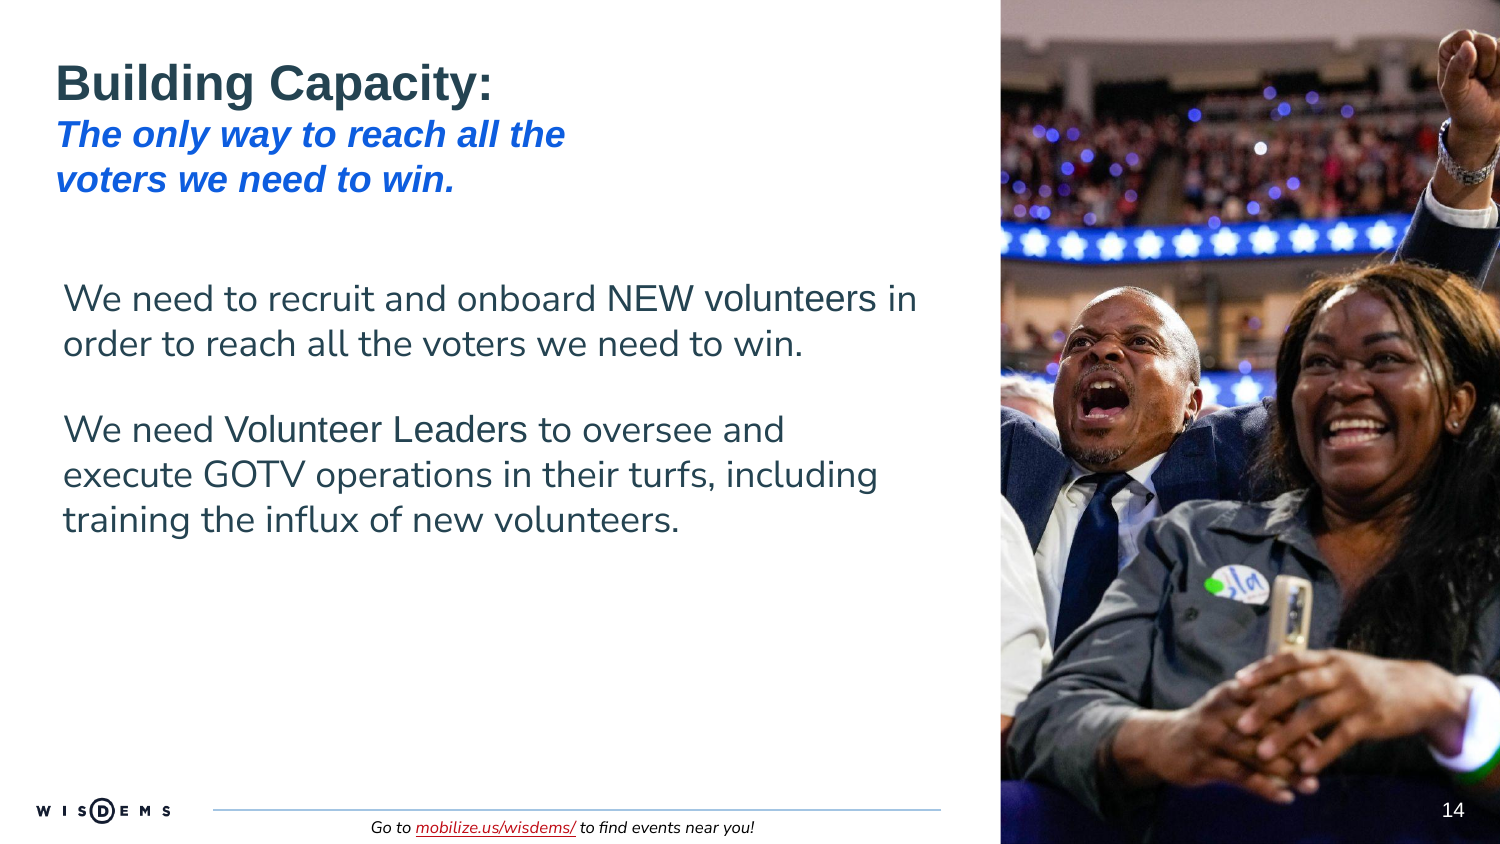

Building Capacity:
The only way to reach all the voters we need to win.
We need to recruit and onboard NEW volunteers in order to reach all the voters we need to win.
We need Volunteer Leaders to oversee and execute GOTV operations in their turfs, including training the influx of new volunteers.